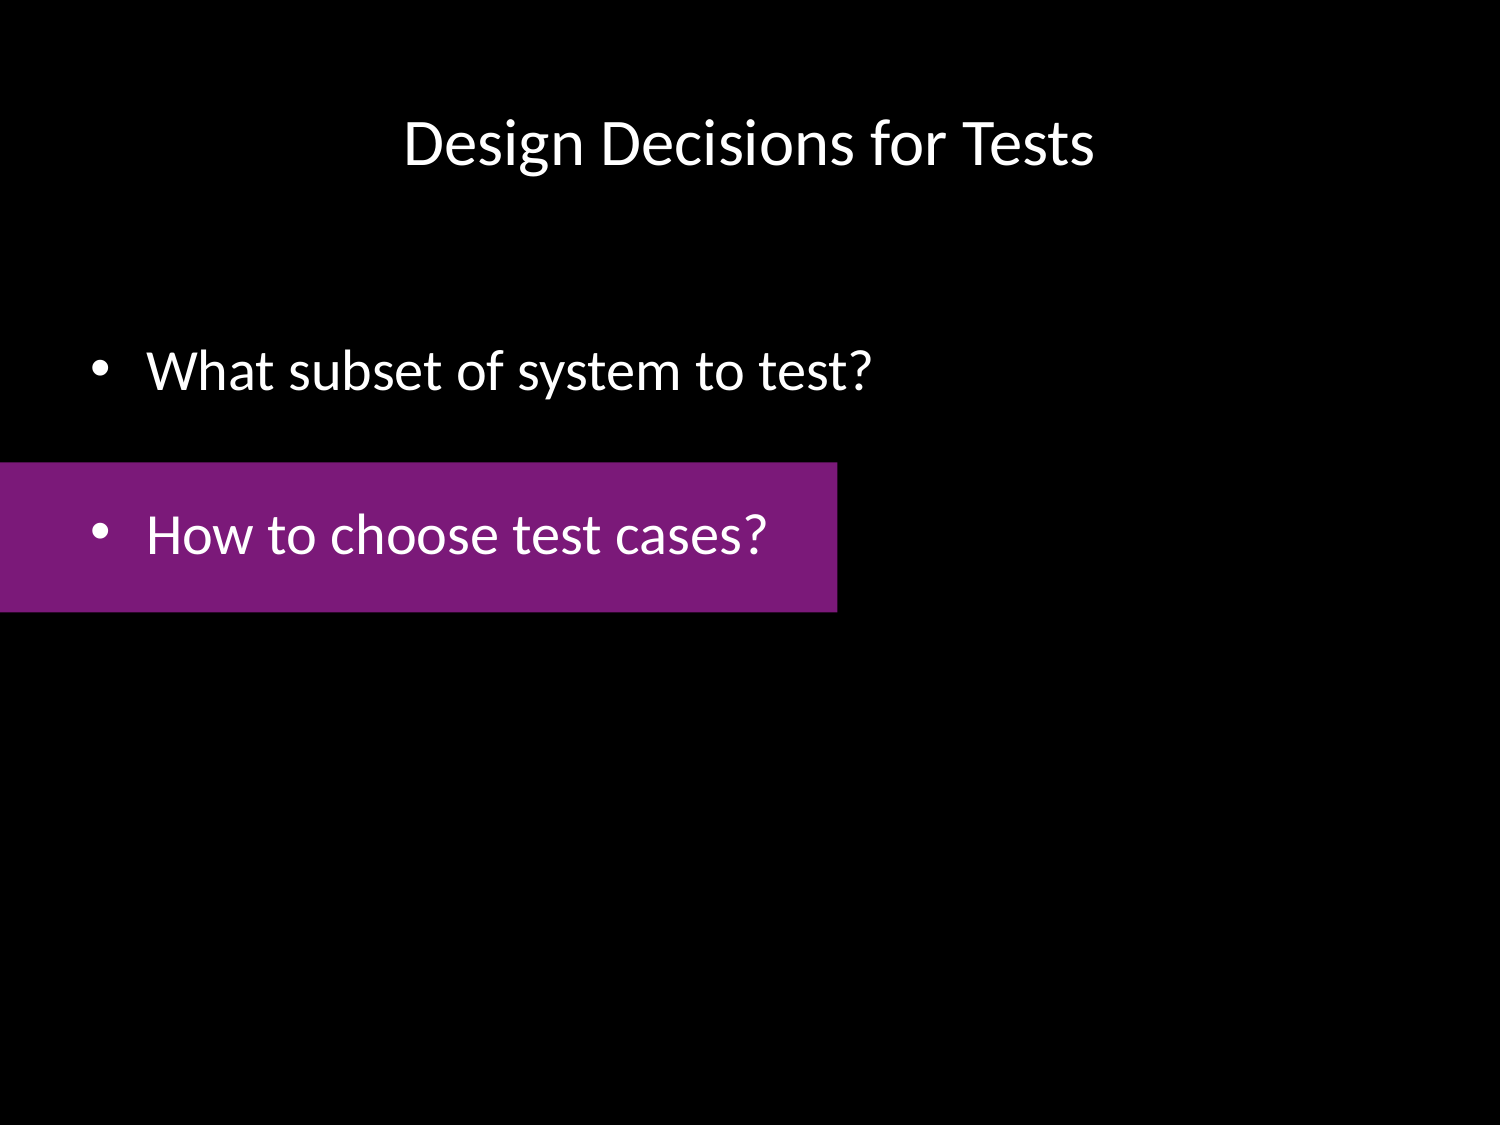

# Design Decisions for Tests
What subset of system to test?

How to choose test cases?